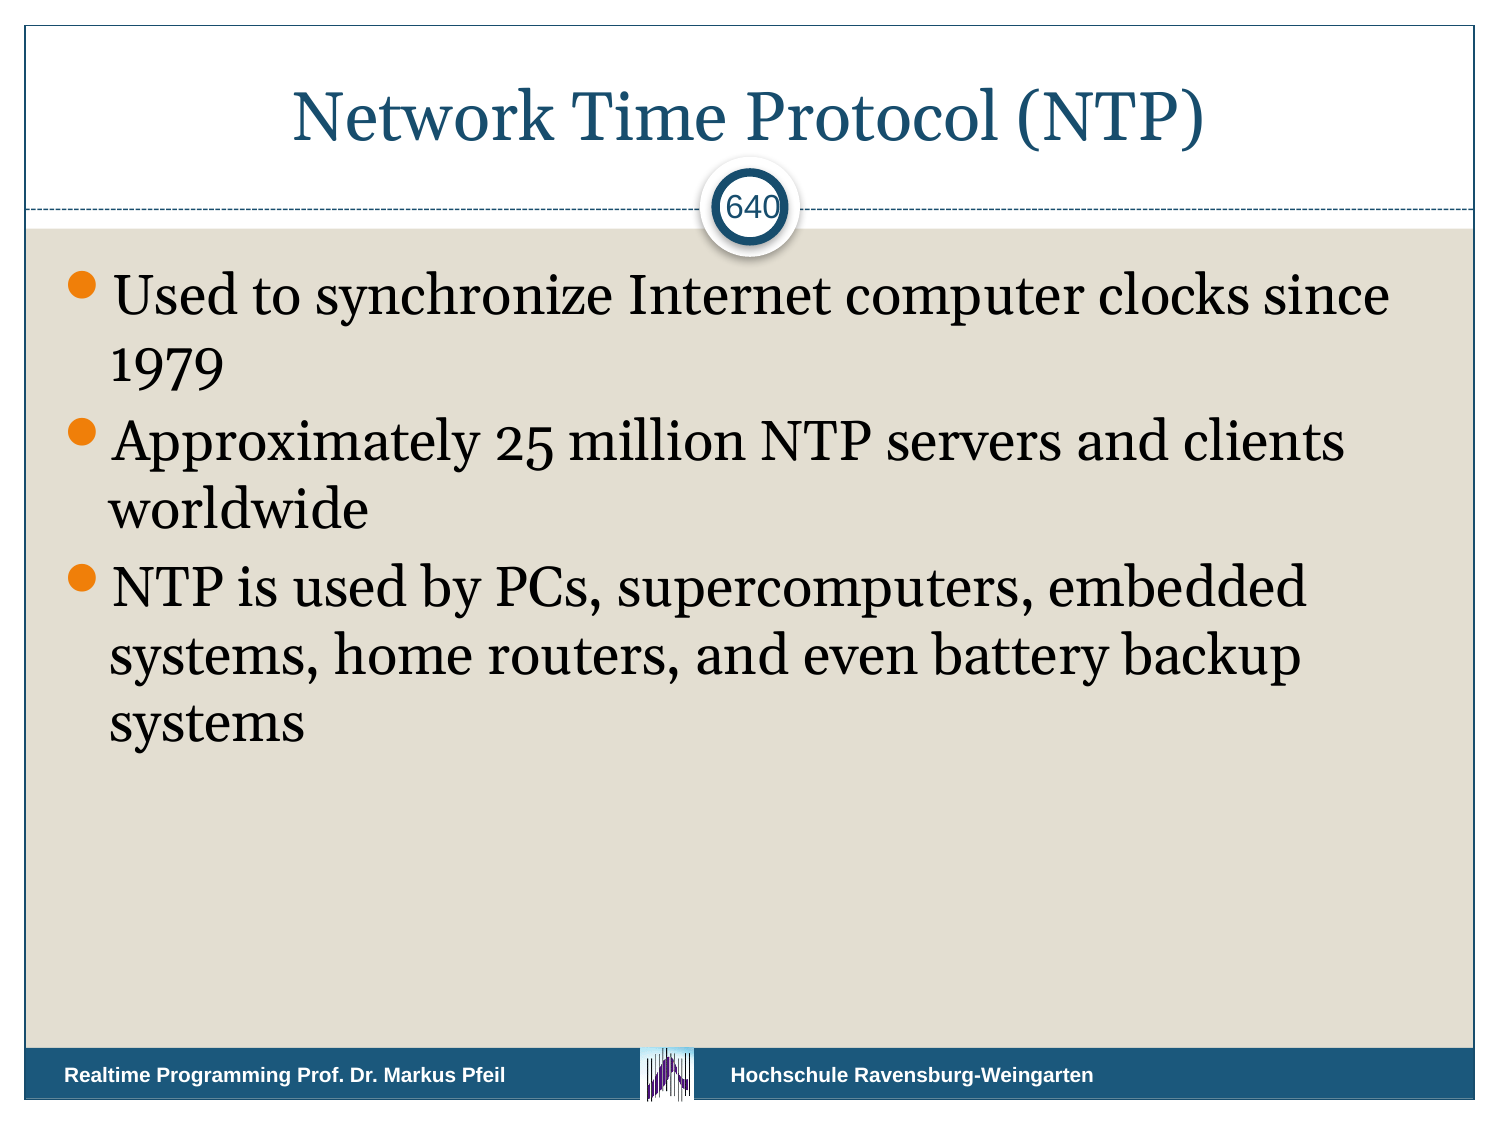

# Network Time Protocol (NTP)
640
Used to synchronize Internet computer clocks since 1979
Approximately 25 million NTP servers and clients worldwide
NTP is used by PCs, supercomputers, embedded systems, home routers, and even battery backup systems

Realtime Programming Prof. Dr. Markus Pfeil